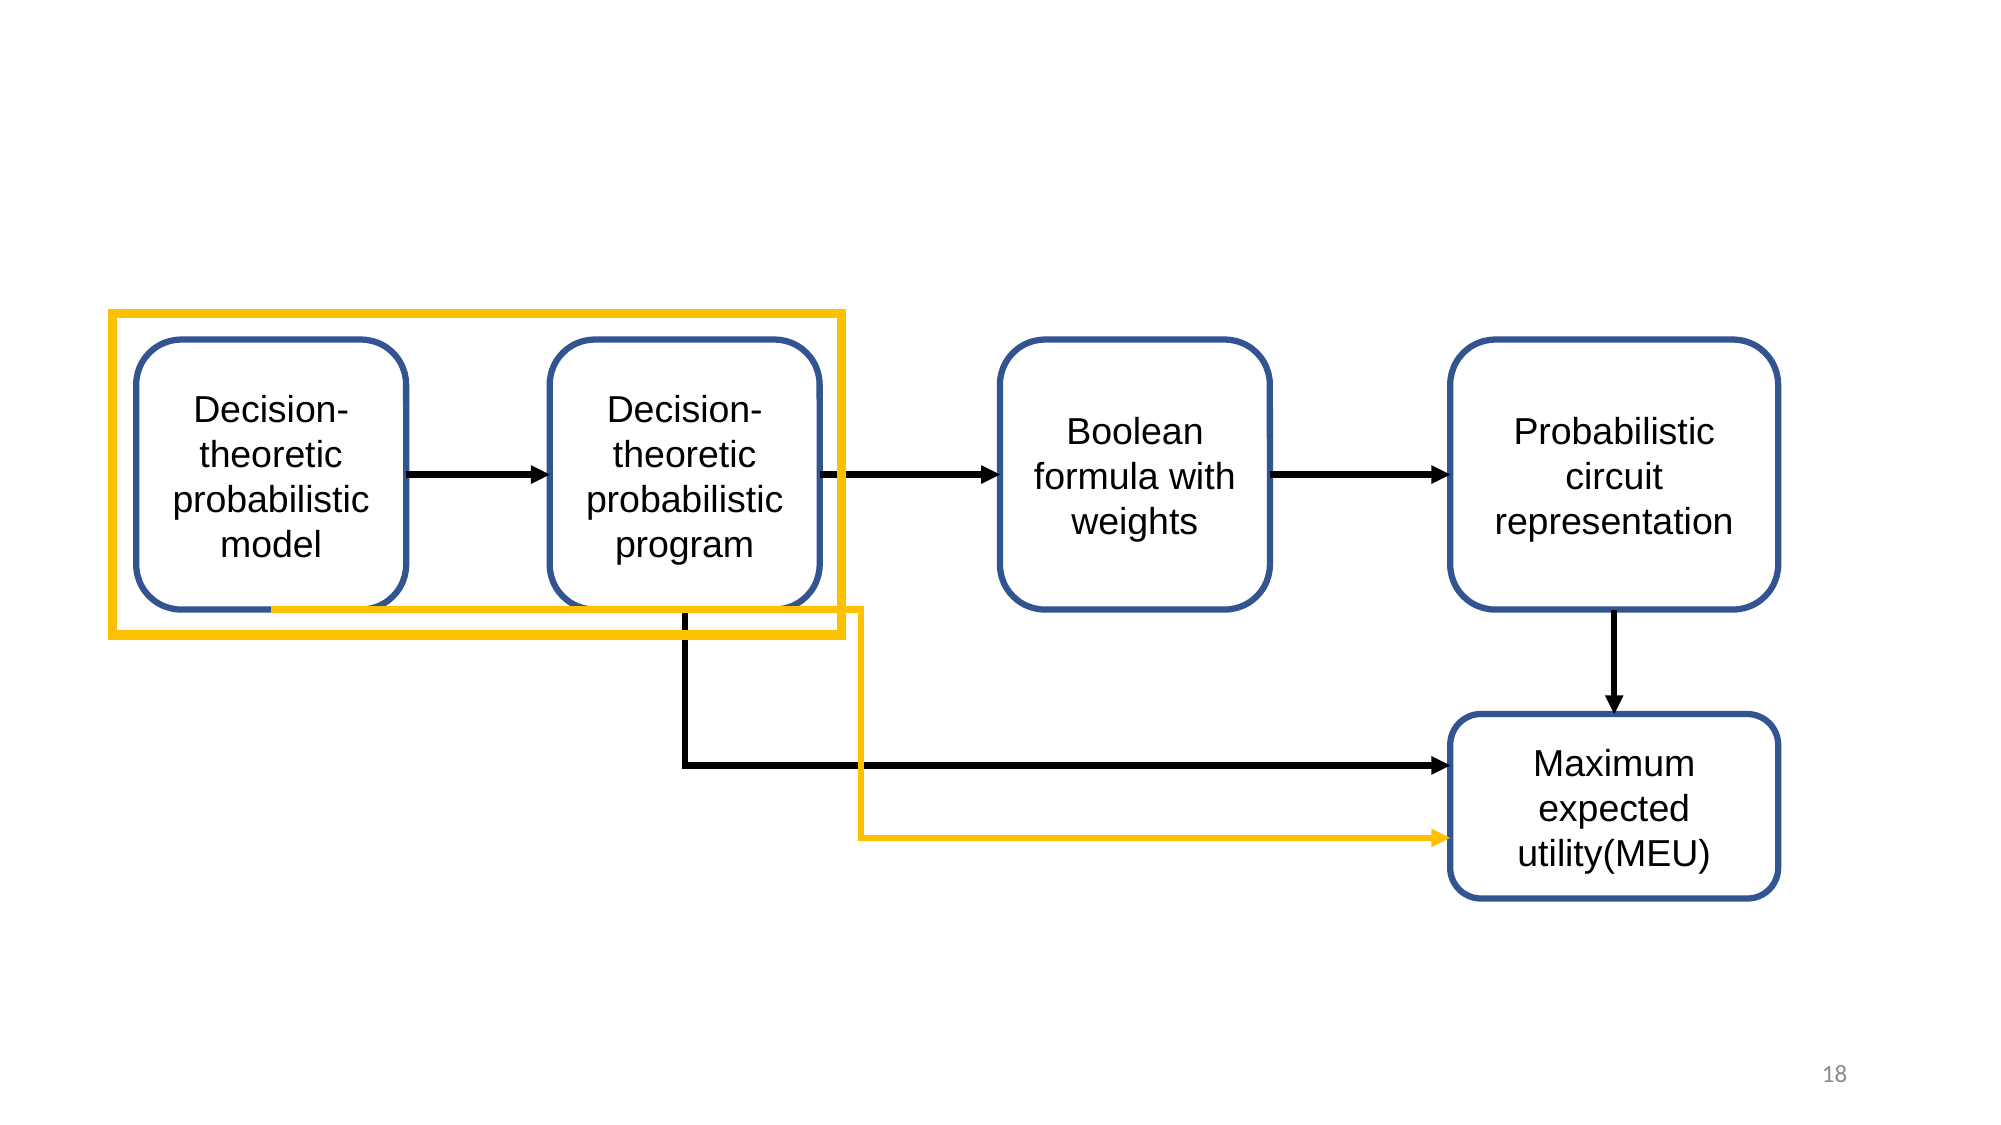

Decision-theoretic probabilistic model
Decision-theoretic probabilistic program
Boolean formula with weights
Probabilistic circuit representation
Maximum expected utility(MEU)
18